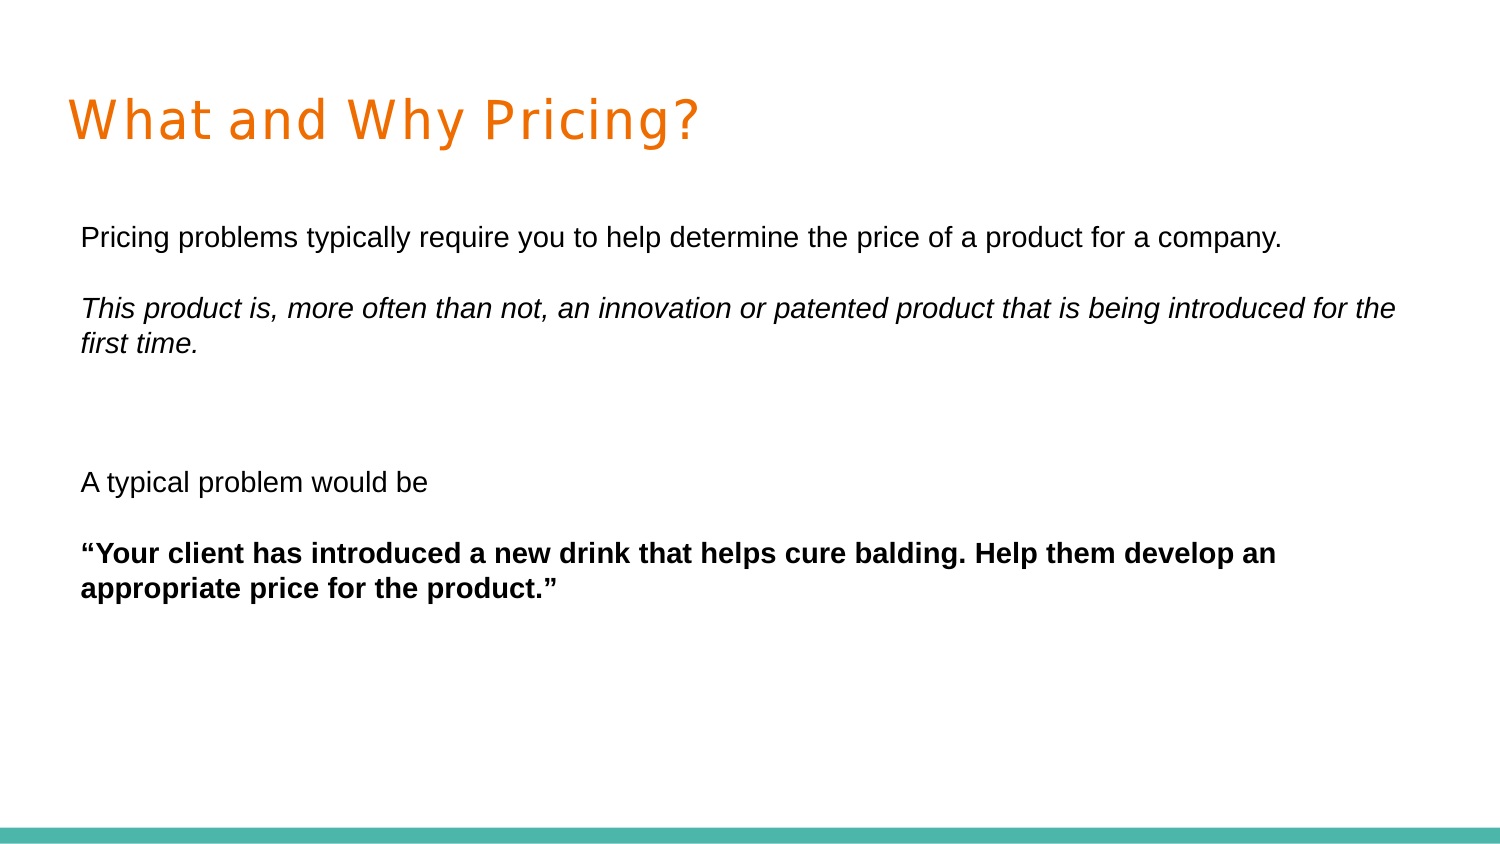

# What and Why Pricing?
Pricing problems typically require you to help determine the price of a product for a company.

This product is, more often than not, an innovation or patented product that is being introduced for the  first time.
A typical problem would be

“Your client has introduced a new drink that helps cure balding. Help them develop an  appropriate price for the product.”